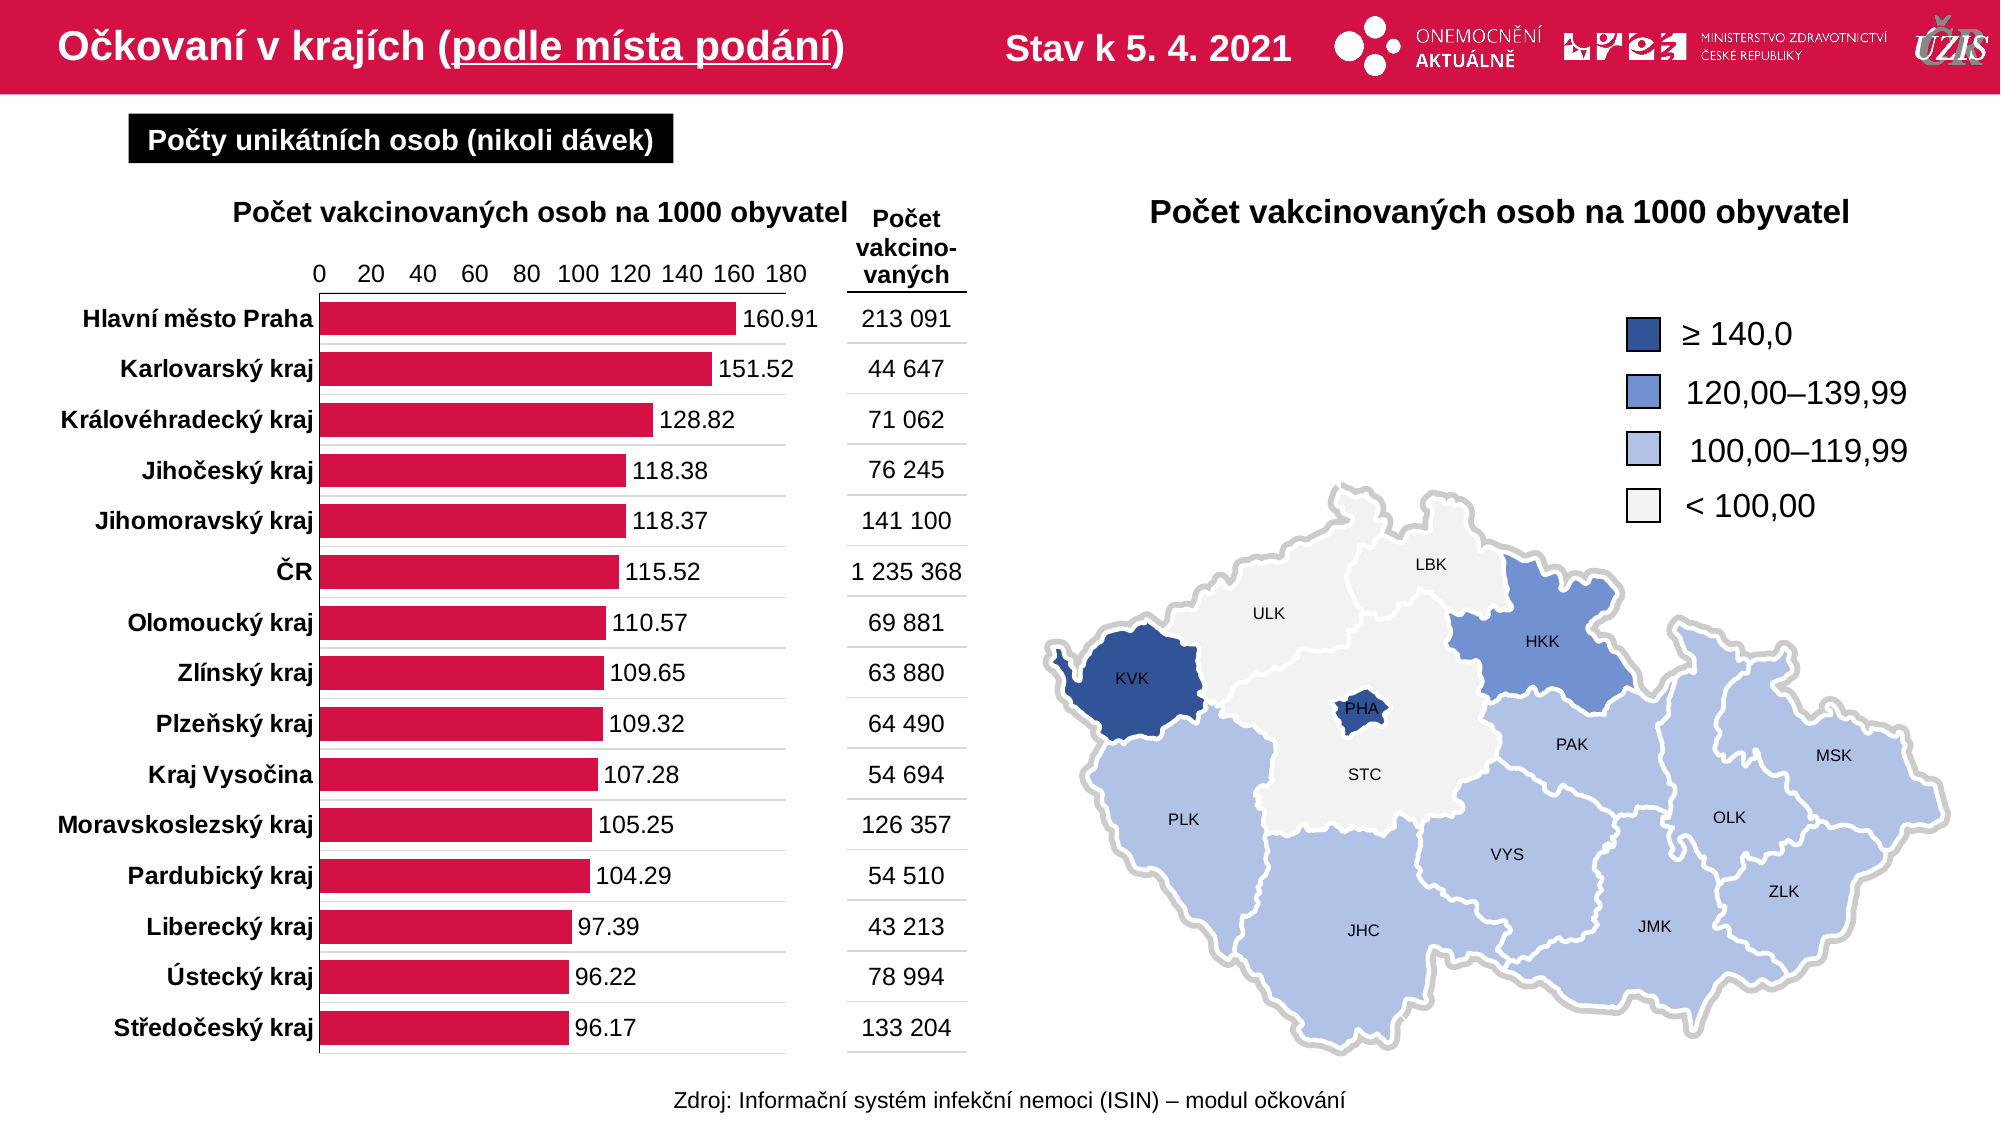

# Očkovaní v krajích (podle místa podání)
Stav k 5. 4. 2021
Počty unikátních osob (nikoli dávek)
Počet vakcinovaných osob na 1000 obyvatel
Počet vakcinovaných osob na 1000 obyvatel
| Počet vakcino-vaných |
| --- |
| 213 091 |
| 44 647 |
| 71 062 |
| 76 245 |
| 141 100 |
| 1 235 368 |
| 69 881 |
| 63 880 |
| 64 490 |
| 54 694 |
| 126 357 |
| 54 510 |
| 43 213 |
| 78 994 |
| 133 204 |

### Chart

| Category | počet na 1000 |
|---|---|
| Hlavní město Praha | 160.91119909203286 |
| Karlovarský kraj | 151.51833953248445 |
| Královéhradecký kraj | 128.81788535059556 |
| Jihočeský kraj | 118.3776004024326 |
| Jihomoravský kraj | 118.3735755950768 |
| ČR | 115.52038963379164 |
| Olomoucký kraj | 110.5685782774143 |
| Zlínský kraj | 109.65488237162157 |
| Plzeňský kraj | 109.32379949788015 |
| Kraj Vysočina | 107.28247416209473 |
| Moravskoslezský kraj | 105.25022510722268 |
| Pardubický kraj | 104.29302302444027 |
| Liberecký kraj | 97.3945772949582 |
| Ústecký kraj | 96.22091075746225 |
| Středočeský kraj | 96.16638306136342 |
≥ 140,0

120,00–139,99

100,00–119,99

< 100,00

LBK

ULK

HKK

KVK

PHA

PAK
MSK

STC
OLK

PLK

VYS
ZLK
JMK
JHC
Zdroj: Informační systém infekční nemoci (ISIN) – modul očkování